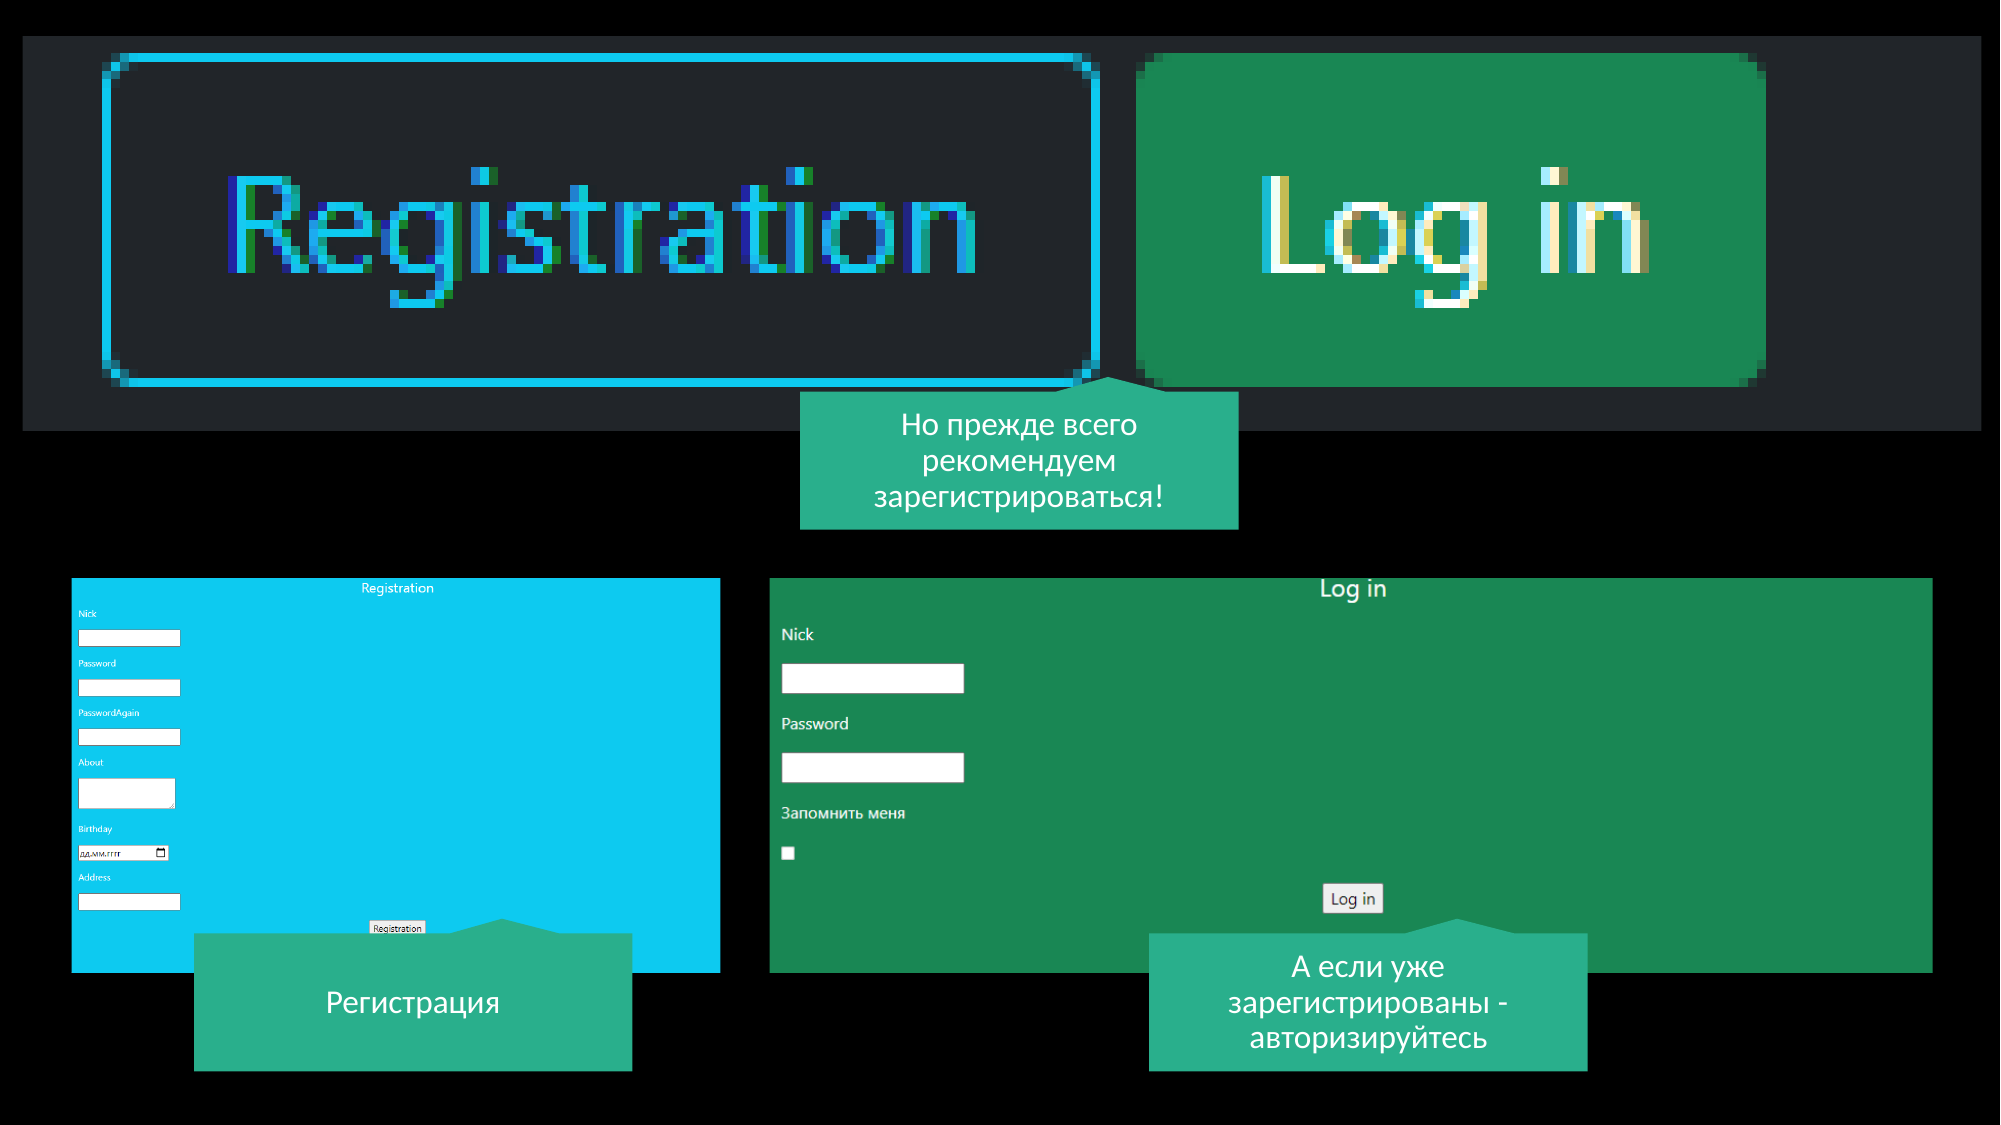

Но прежде всего рекомендуем зарегистрироваться!
Регистрация
А если уже зарегистрированы - авторизируйтесь